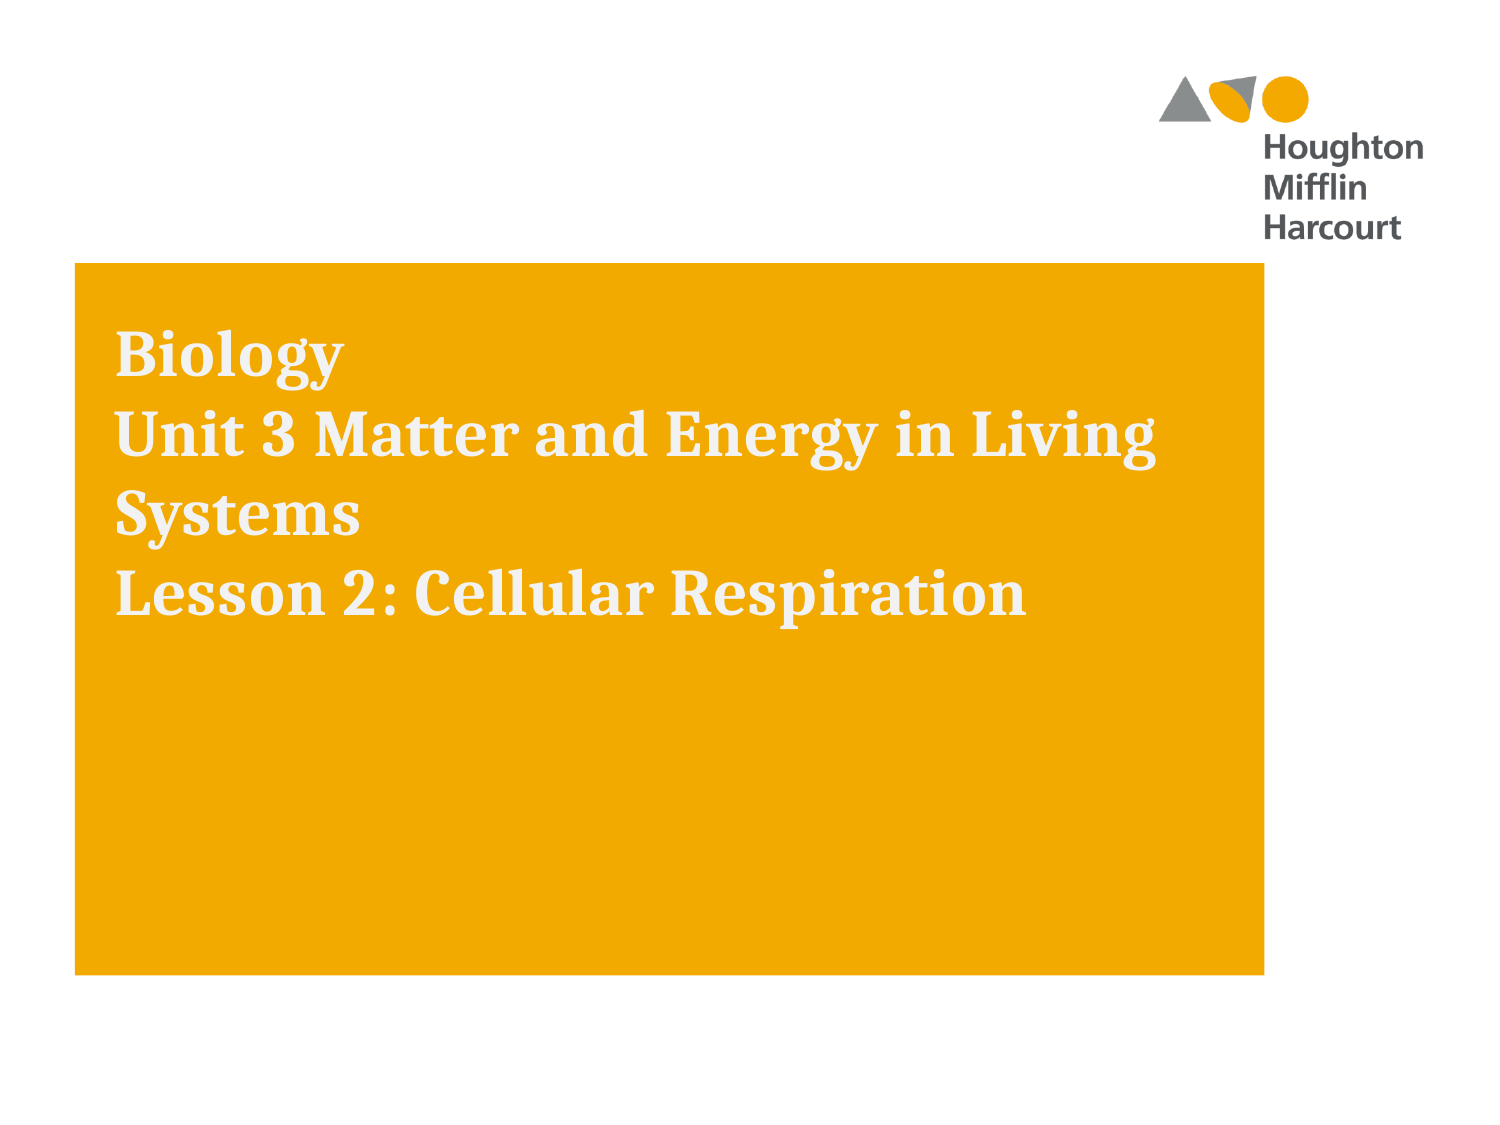

Biology
Unit 3 Matter and Energy in Living Systems
Lesson 2: Cellular Respiration